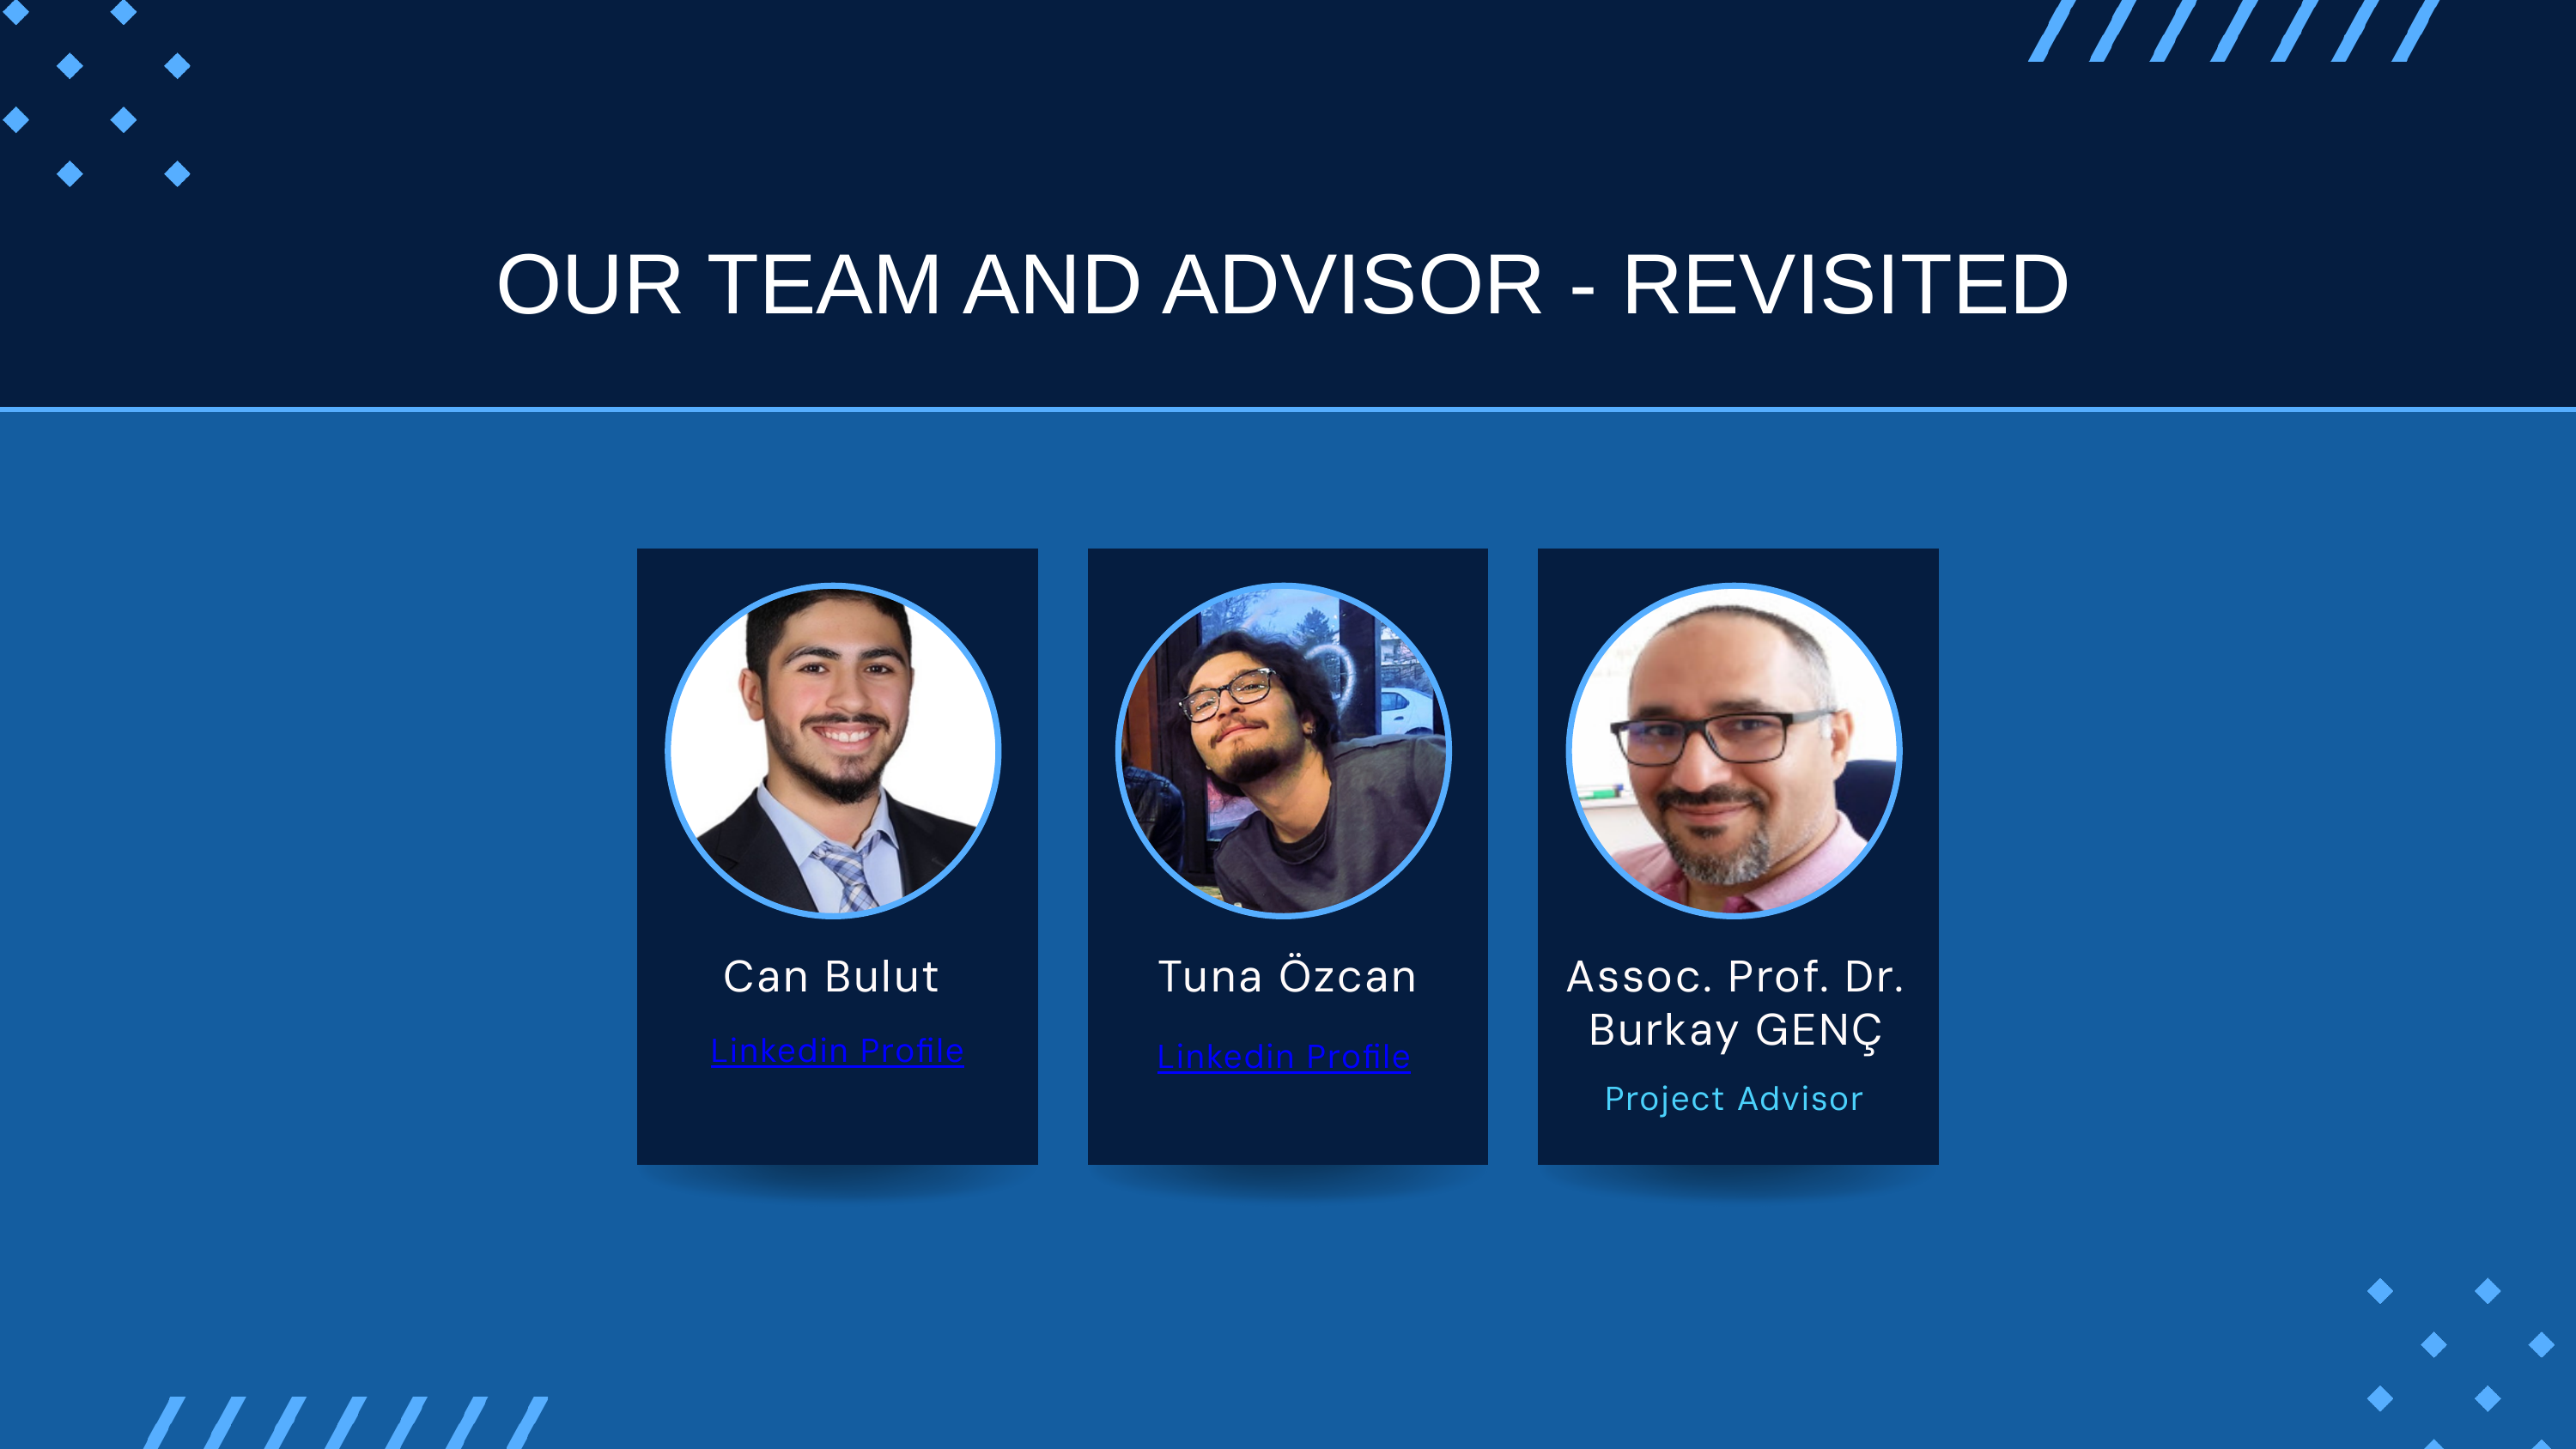

OUR TEAM AND ADVISOR - REVISITED

Can Bulut
Tuna Özcan
Assoc. Prof. Dr. Burkay GENÇ
Linkedin Profile
Linkedin Profile
Project Advisor